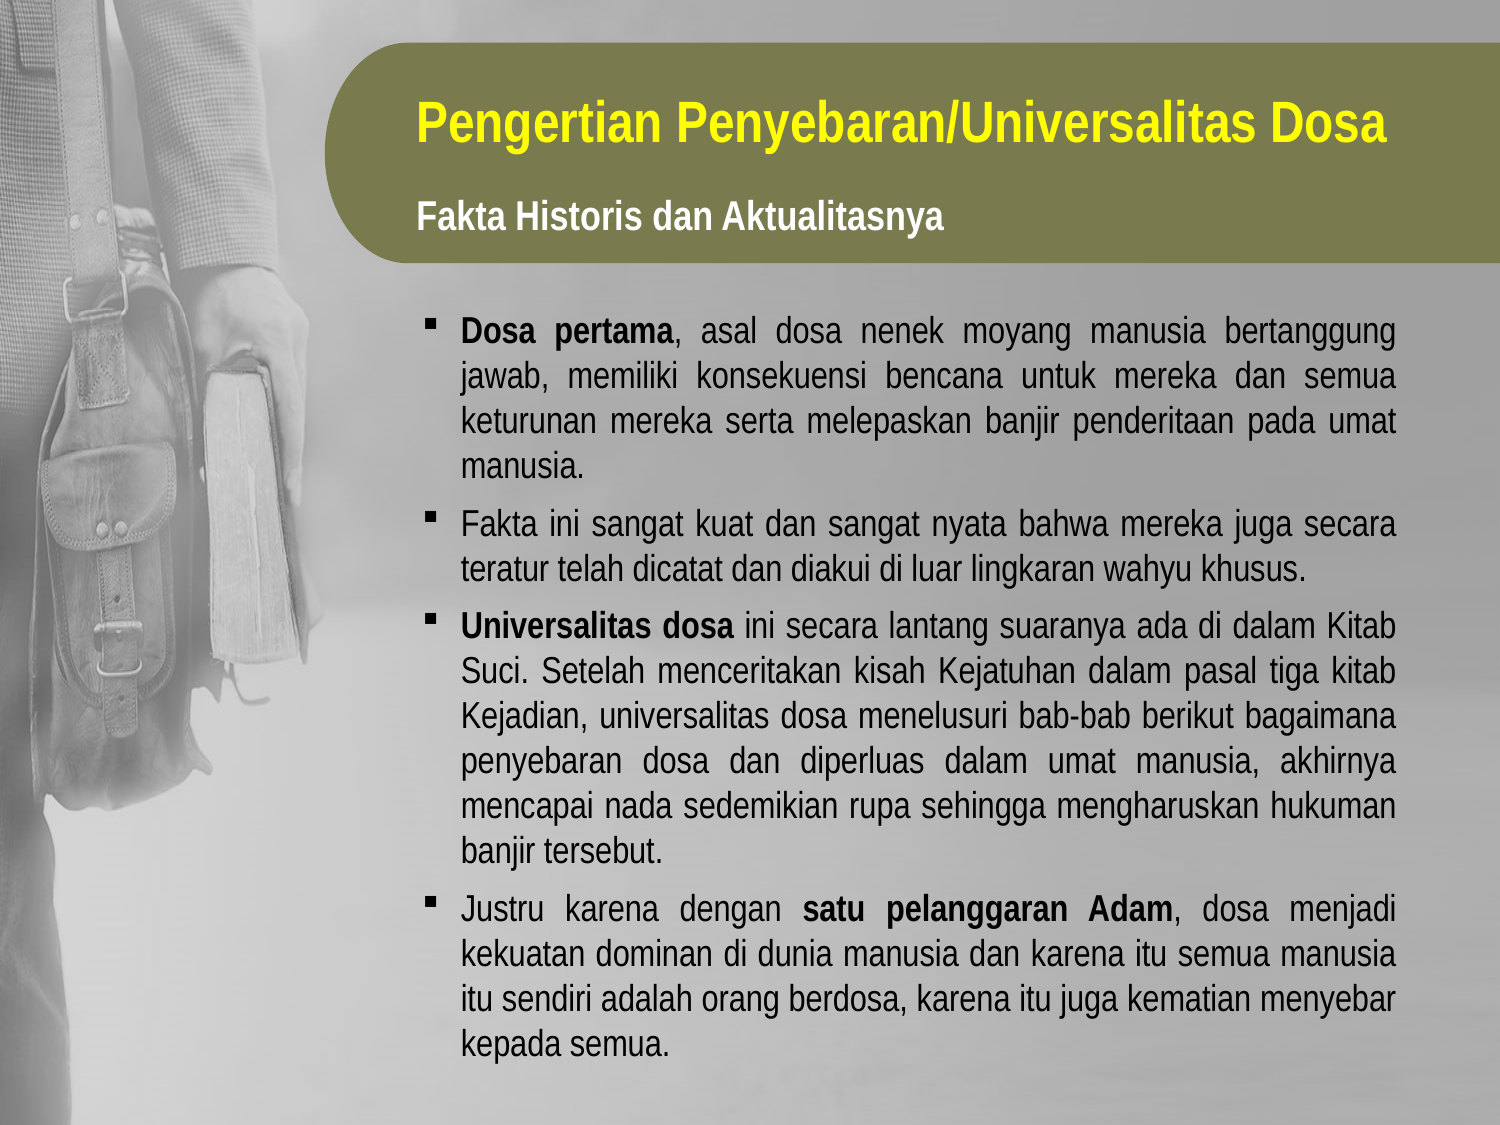

Pengertian Penyebaran/Universalitas Dosa
Fakta Historis dan Aktualitasnya
Dosa pertama, asal dosa nenek moyang manusia bertanggung jawab, memiliki konsekuensi bencana untuk mereka dan semua keturunan mereka serta melepaskan banjir penderitaan pada umat manusia.
Fakta ini sangat kuat dan sangat nyata bahwa mereka juga secara teratur telah dicatat dan diakui di luar lingkaran wahyu khusus.
Universalitas dosa ini secara lantang suaranya ada di dalam Kitab Suci. Setelah menceritakan kisah Kejatuhan dalam pasal tiga kitab Kejadian, universalitas dosa menelusuri bab-bab berikut bagaimana penyebaran dosa dan diperluas dalam umat manusia, akhirnya mencapai nada sedemikian rupa sehingga mengharuskan hukuman banjir tersebut.
Justru karena dengan satu pelanggaran Adam, dosa menjadi kekuatan dominan di dunia manusia dan karena itu semua manusia itu sendiri adalah orang berdosa, karena itu juga kematian menyebar kepada semua.